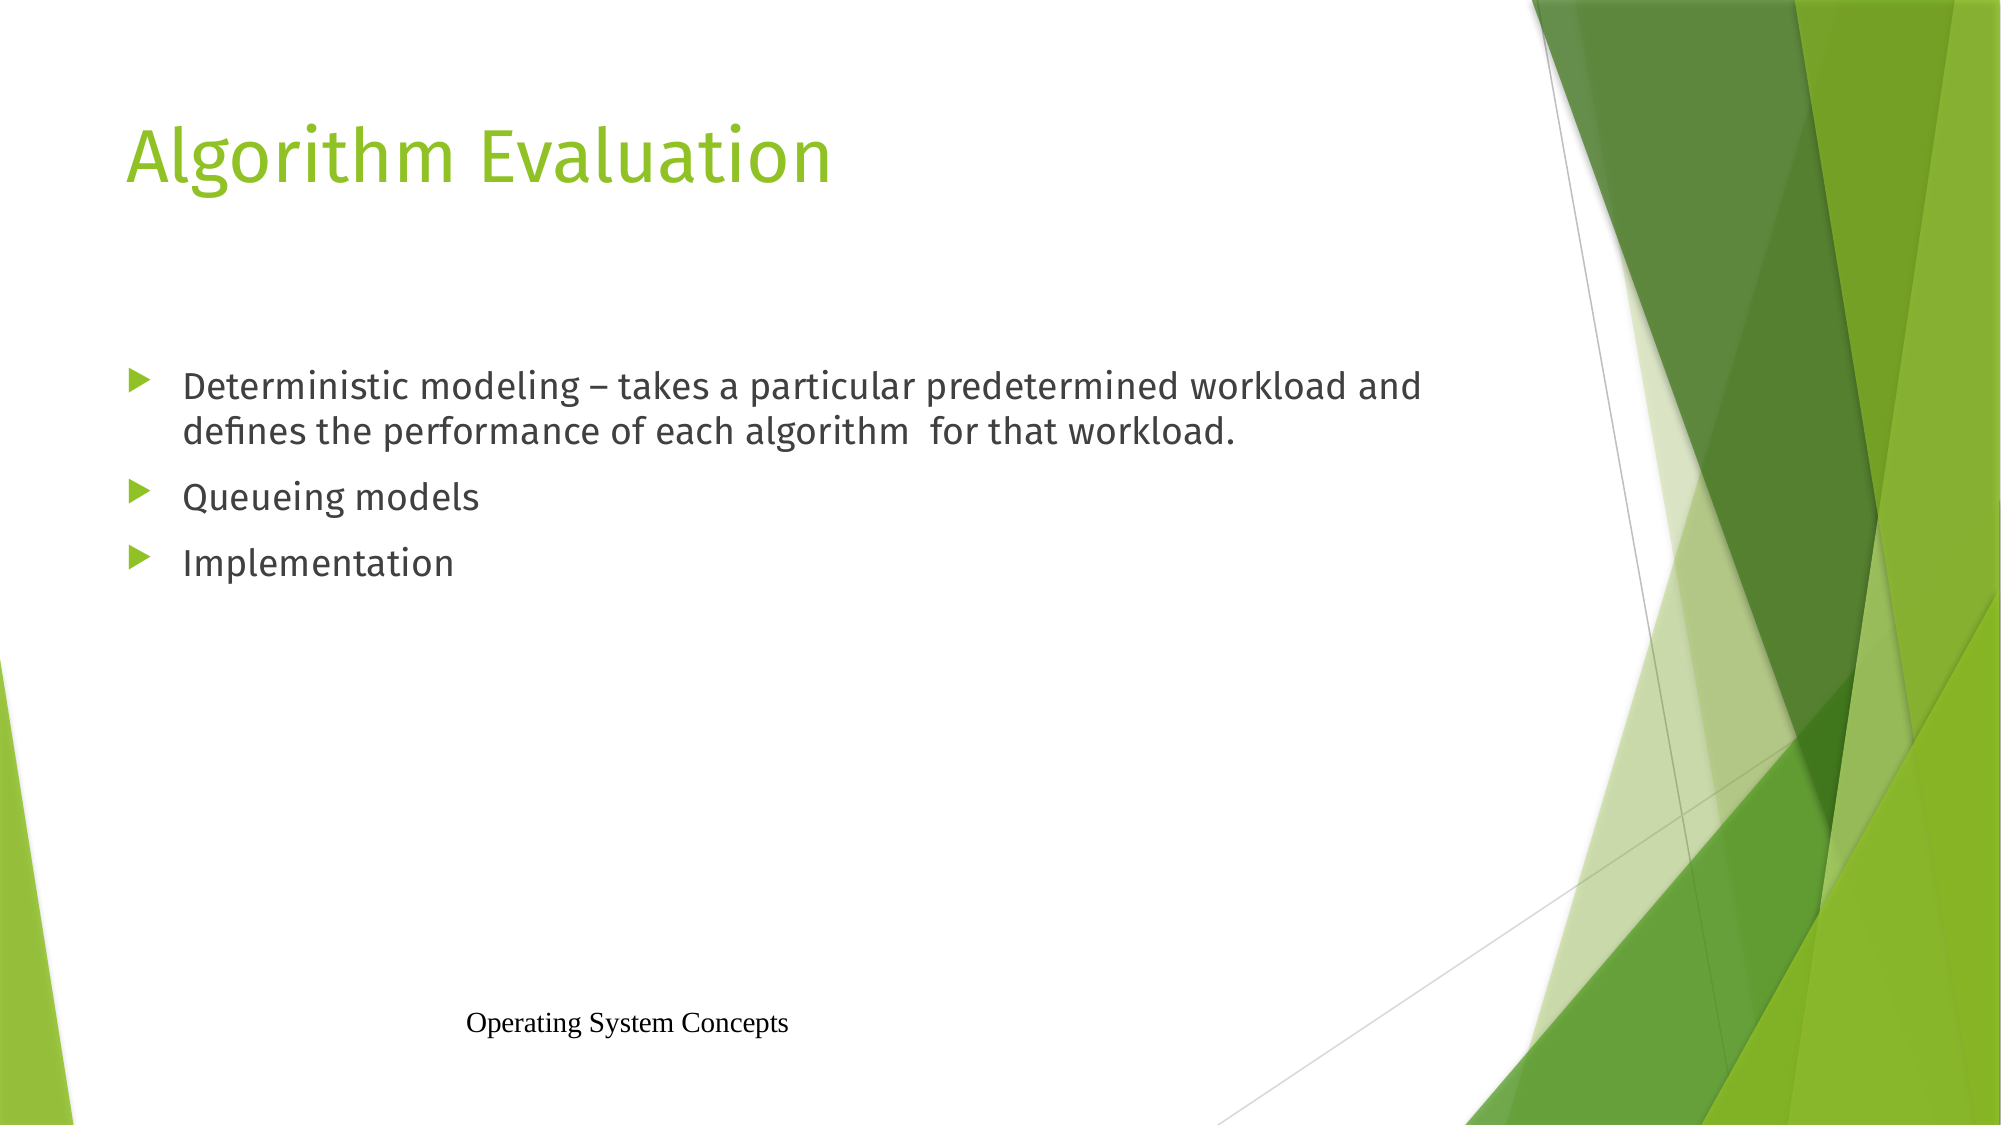

# Algorithm Evaluation
Deterministic modeling – takes a particular predetermined workload and defines the performance of each algorithm  for that workload.
Queueing models
Implementation
Operating System Concepts